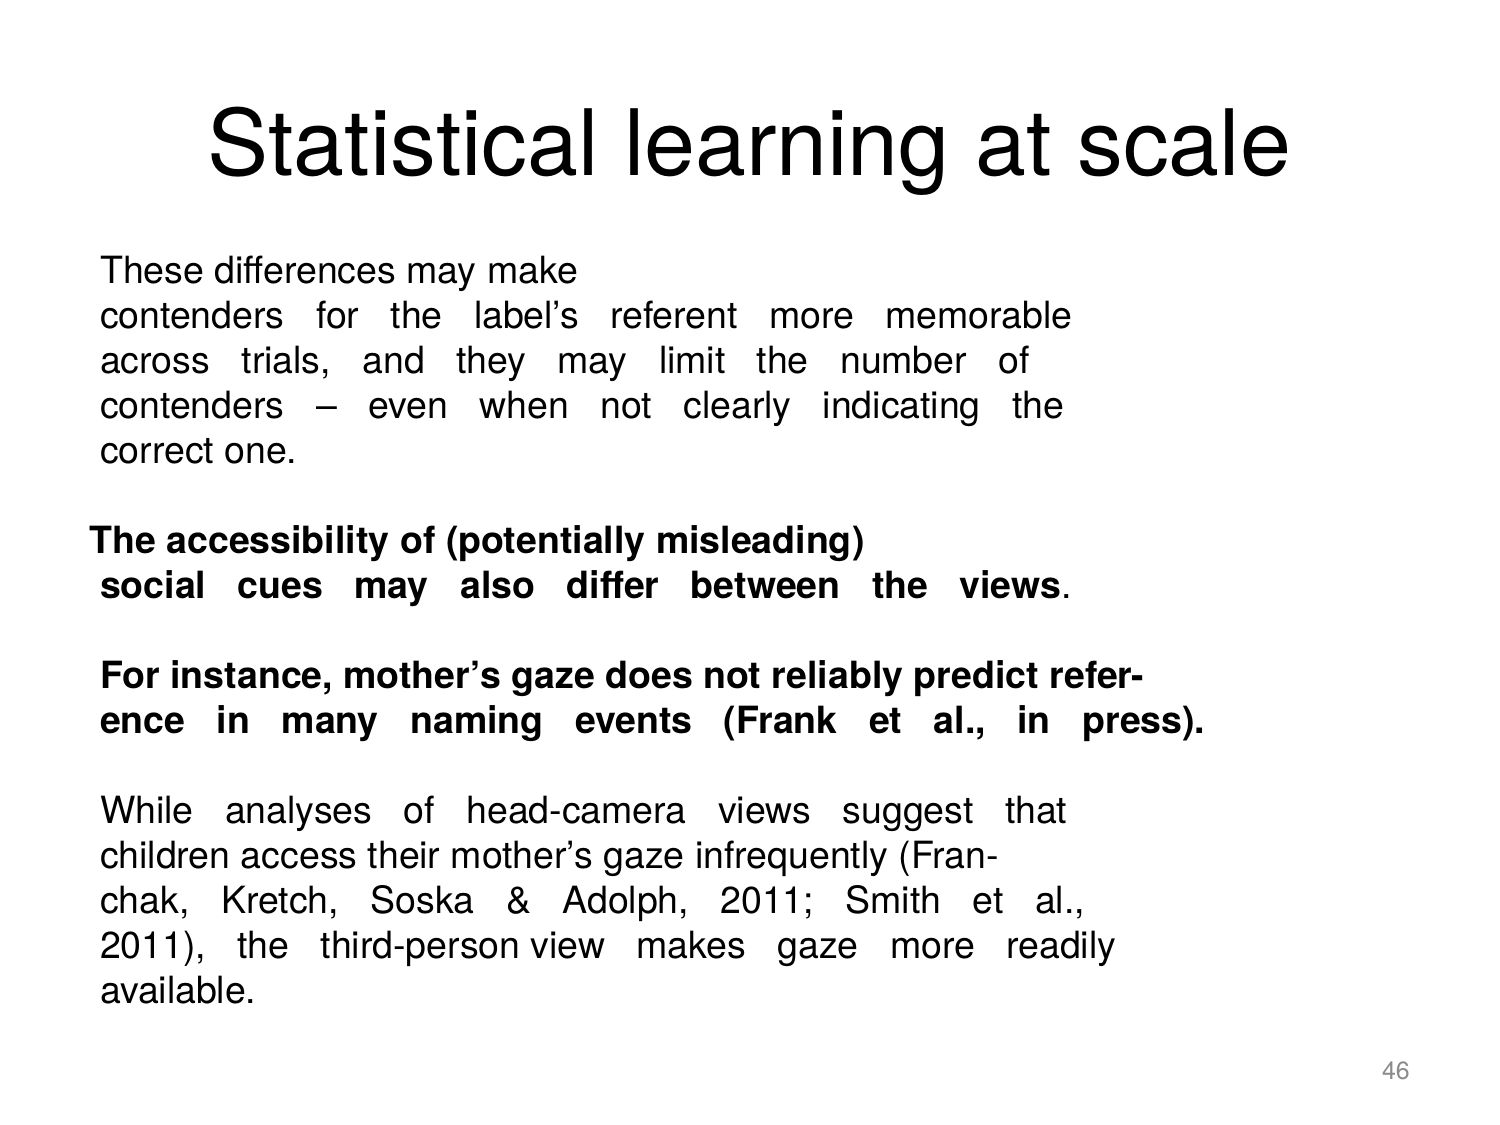

# Statistical learning at scale
 These differences may make
 contenders   for   the   label’s   referent   more   memorable
 across   trials,   and   they   may   limit   the   number   of
 contenders   –   even   when   not   clearly   indicating   the
 correct one.

The accessibility of (potentially misleading)
 social   cues   may   also   differ   between   the   views.

 For instance, mother’s gaze does not reliably predict refer-
 ence   in   many   naming   events   (Frank   et   al.,   in   press).

 While   analyses   of   head-camera   views   suggest   that
 children access their mother’s gaze infrequently (Fran-
 chak,   Kretch,   Soska   &   Adolph,   2011;   Smith   et   al.,
 2011),   the   third-person view   makes   gaze   more   readily
 available.
46